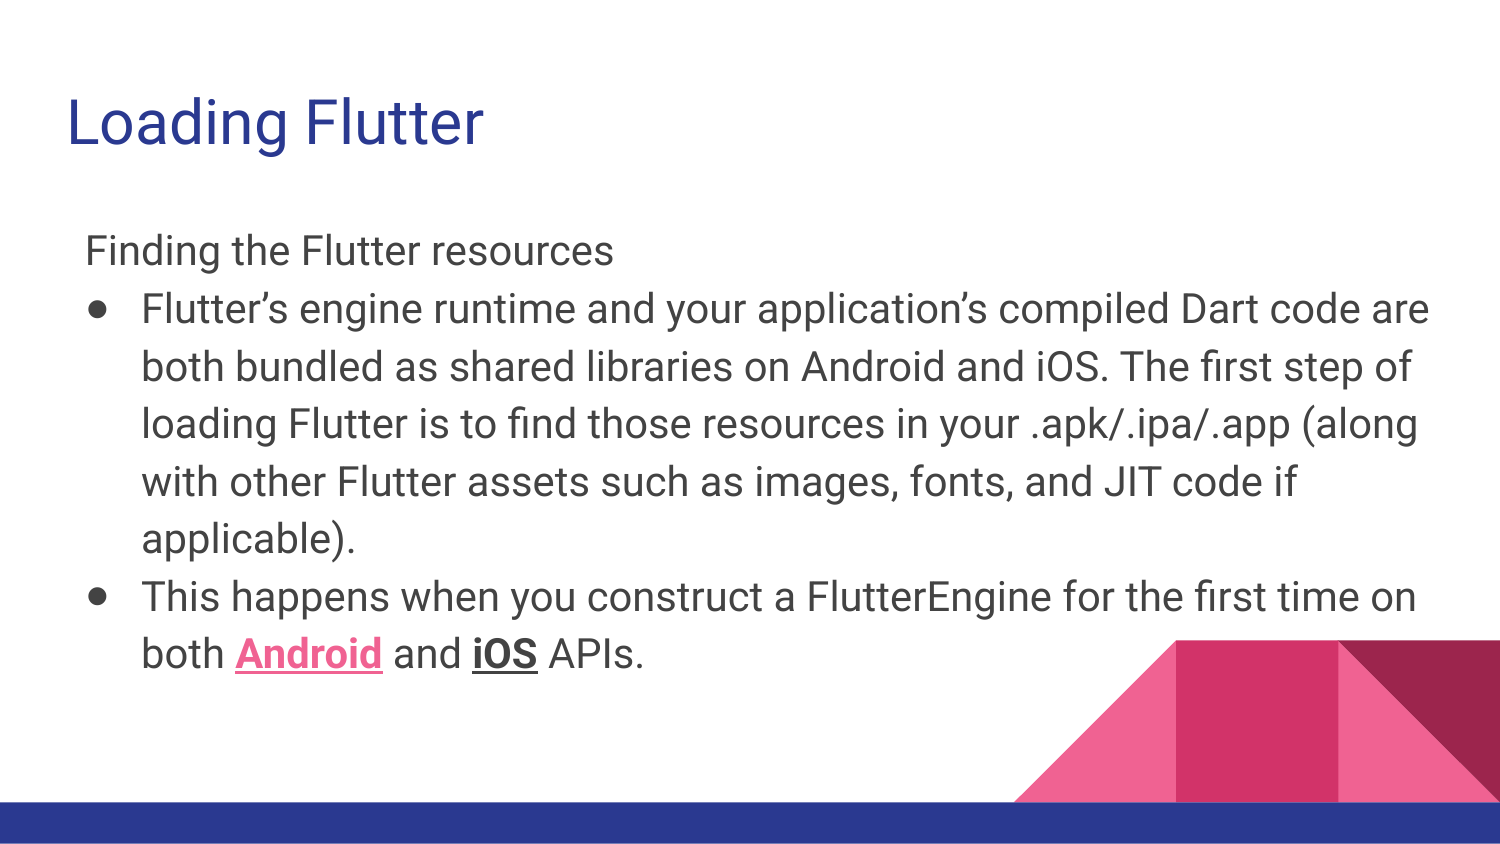

# Loading Flutter
Finding the Flutter resources
Flutter’s engine runtime and your application’s compiled Dart code are both bundled as shared libraries on Android and iOS. The first step of loading Flutter is to find those resources in your .apk/.ipa/.app (along with other Flutter assets such as images, fonts, and JIT code if applicable).
This happens when you construct a FlutterEngine for the first time on both Android and iOS APIs.